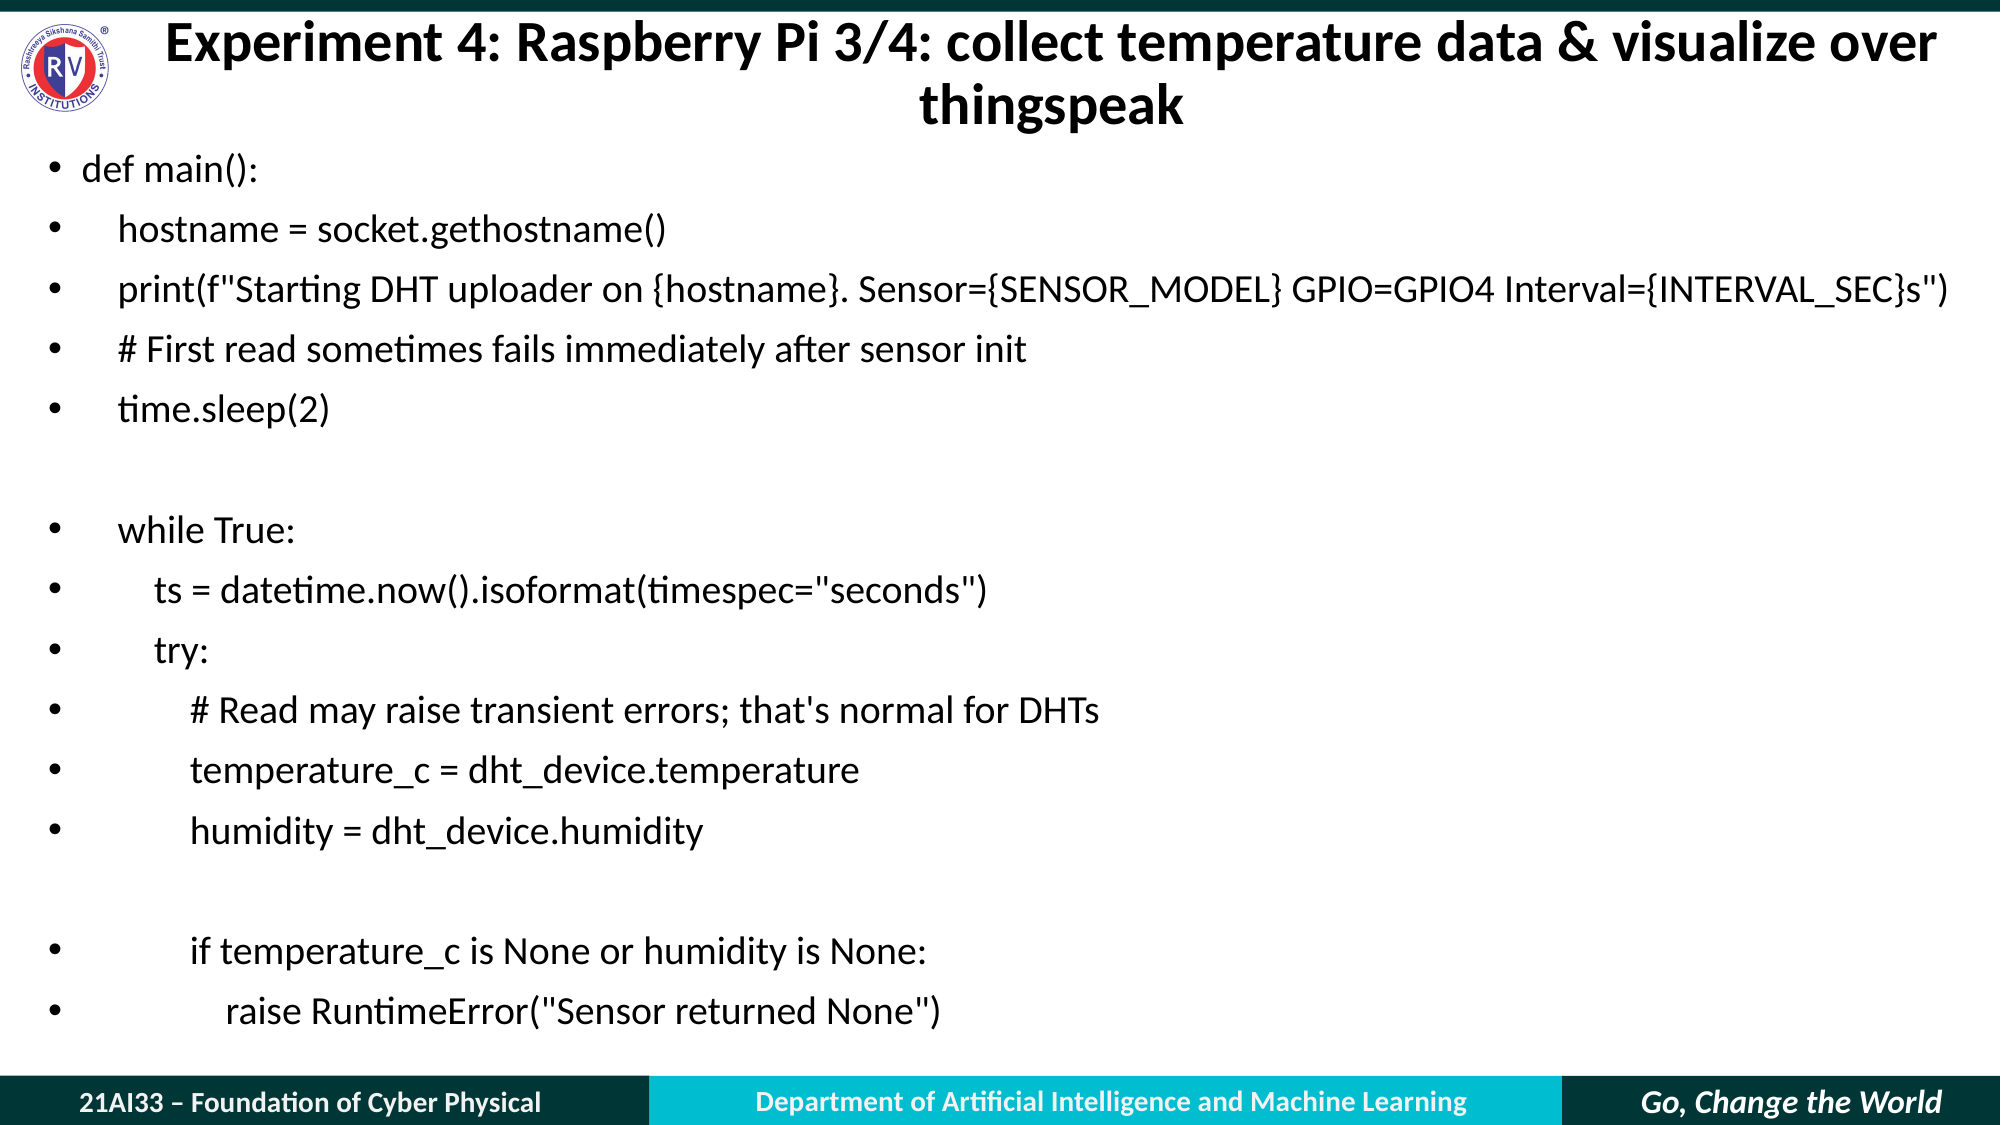

# Experiment 4: Raspberry Pi 3/4: collect temperature data & visualize over thingspeak
def main():
    hostname = socket.gethostname()
    print(f"Starting DHT uploader on {hostname}. Sensor={SENSOR_MODEL} GPIO=GPIO4 Interval={INTERVAL_SEC}s")
    # First read sometimes fails immediately after sensor init
    time.sleep(2)

    while True:
        ts = datetime.now().isoformat(timespec="seconds")
        try:
            # Read may raise transient errors; that's normal for DHTs
            temperature_c = dht_device.temperature
            humidity = dht_device.humidity

            if temperature_c is None or humidity is None:
                raise RuntimeError("Sensor returned None")